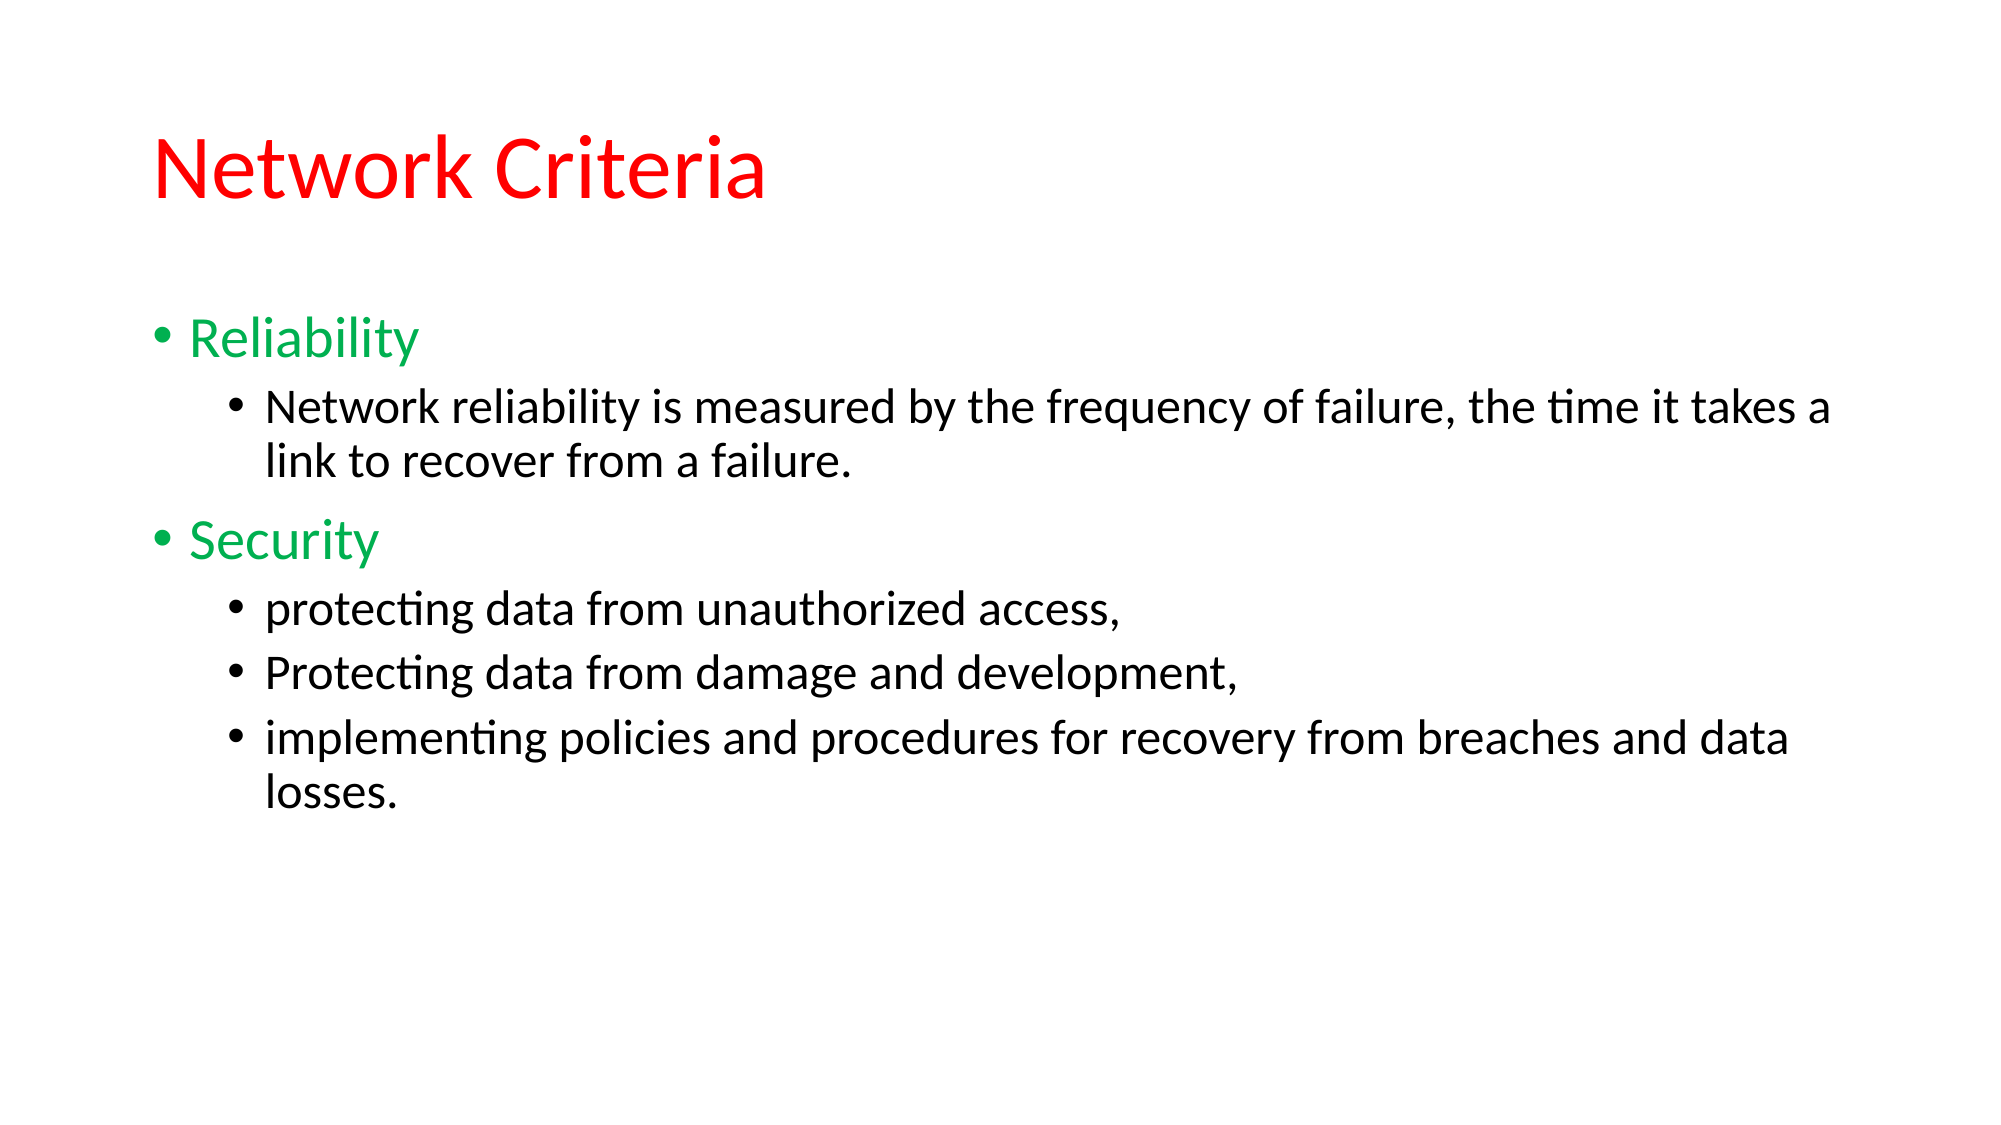

# Network Criteria
Reliability
Network reliability is measured by the frequency of failure, the time it takes a link to recover from a failure.
Security
protecting data from unauthorized access,
Protecting data from damage and development,
implementing policies and procedures for recovery from breaches and data losses.